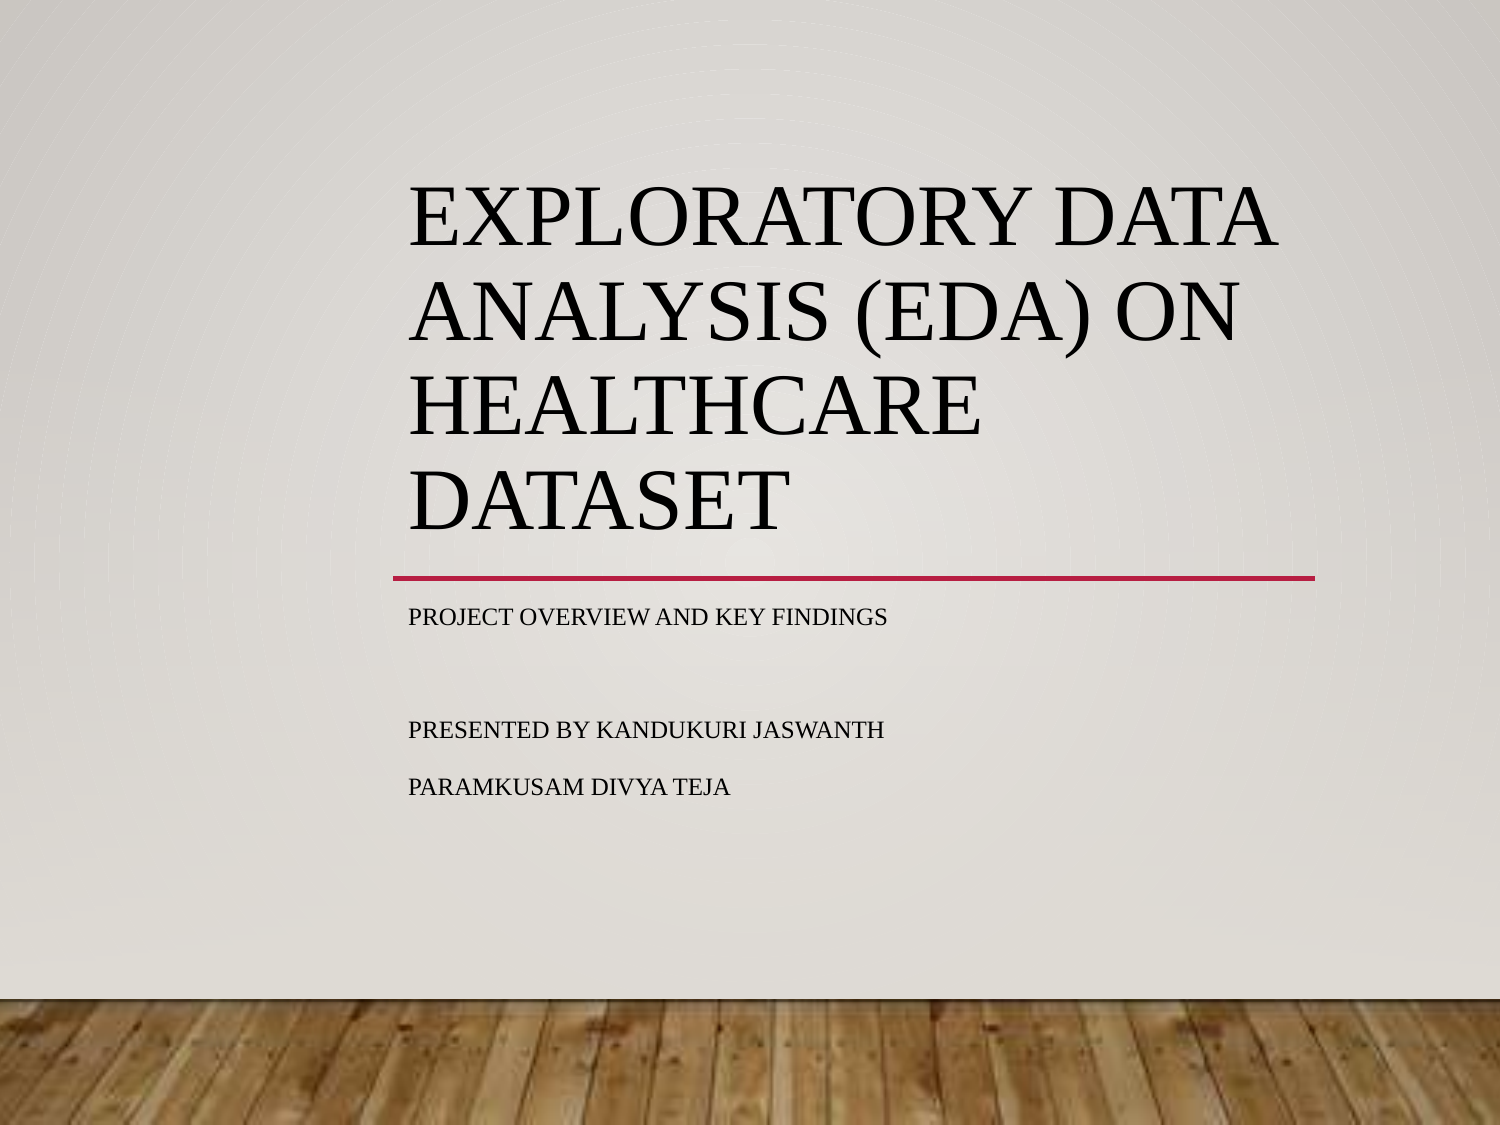

# Exploratory Data Analysis (EDA) on Healthcare Dataset
Project Overview and Key Findings

Presented By Kandukuri Jaswanth
Paramkusam Divya Teja